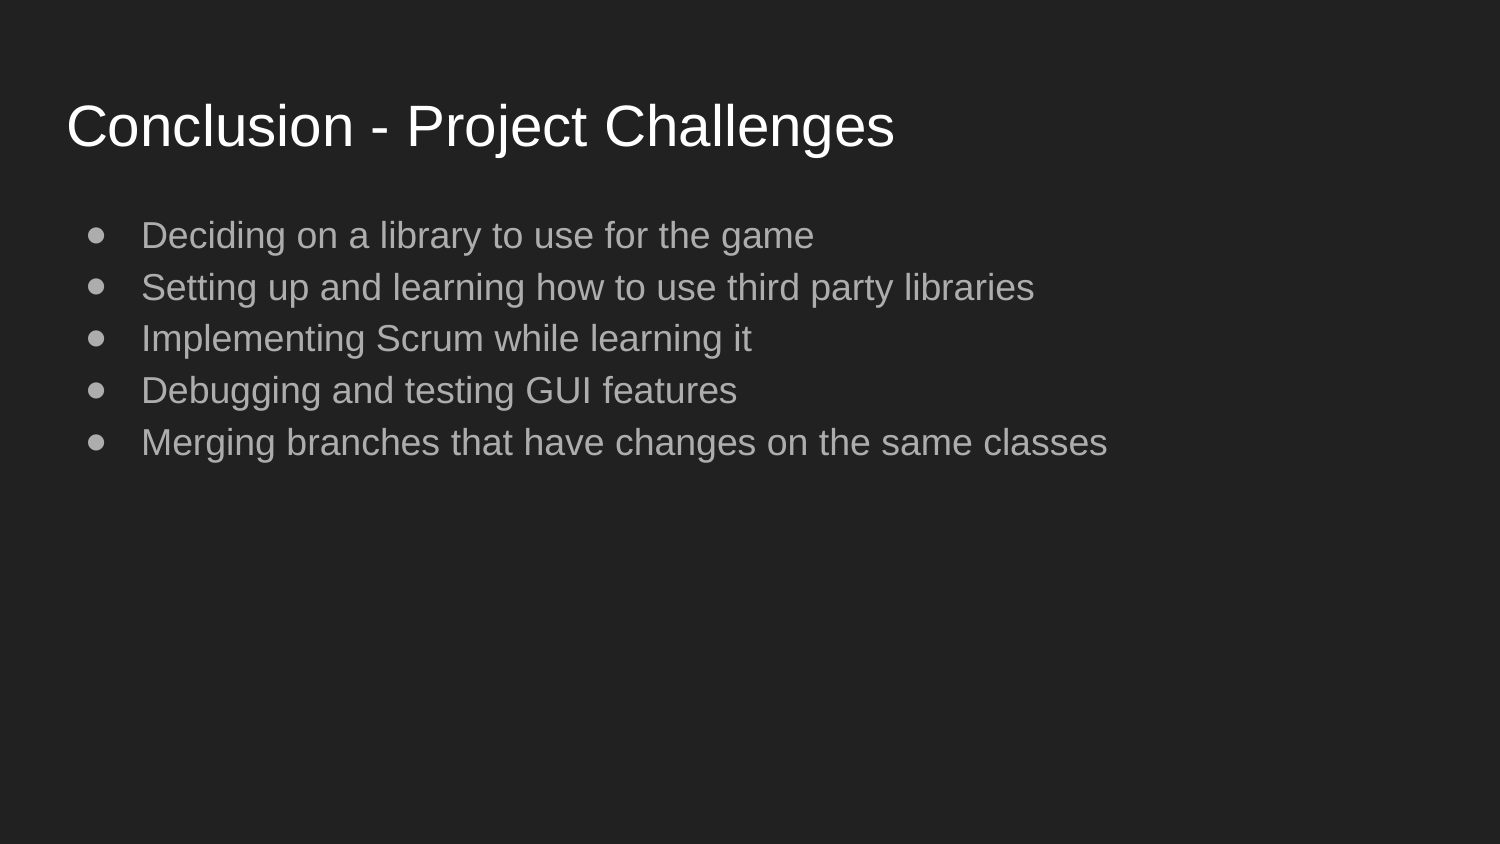

# Conclusion - Project Challenges
Deciding on a library to use for the game
Setting up and learning how to use third party libraries
Implementing Scrum while learning it
Debugging and testing GUI features
Merging branches that have changes on the same classes